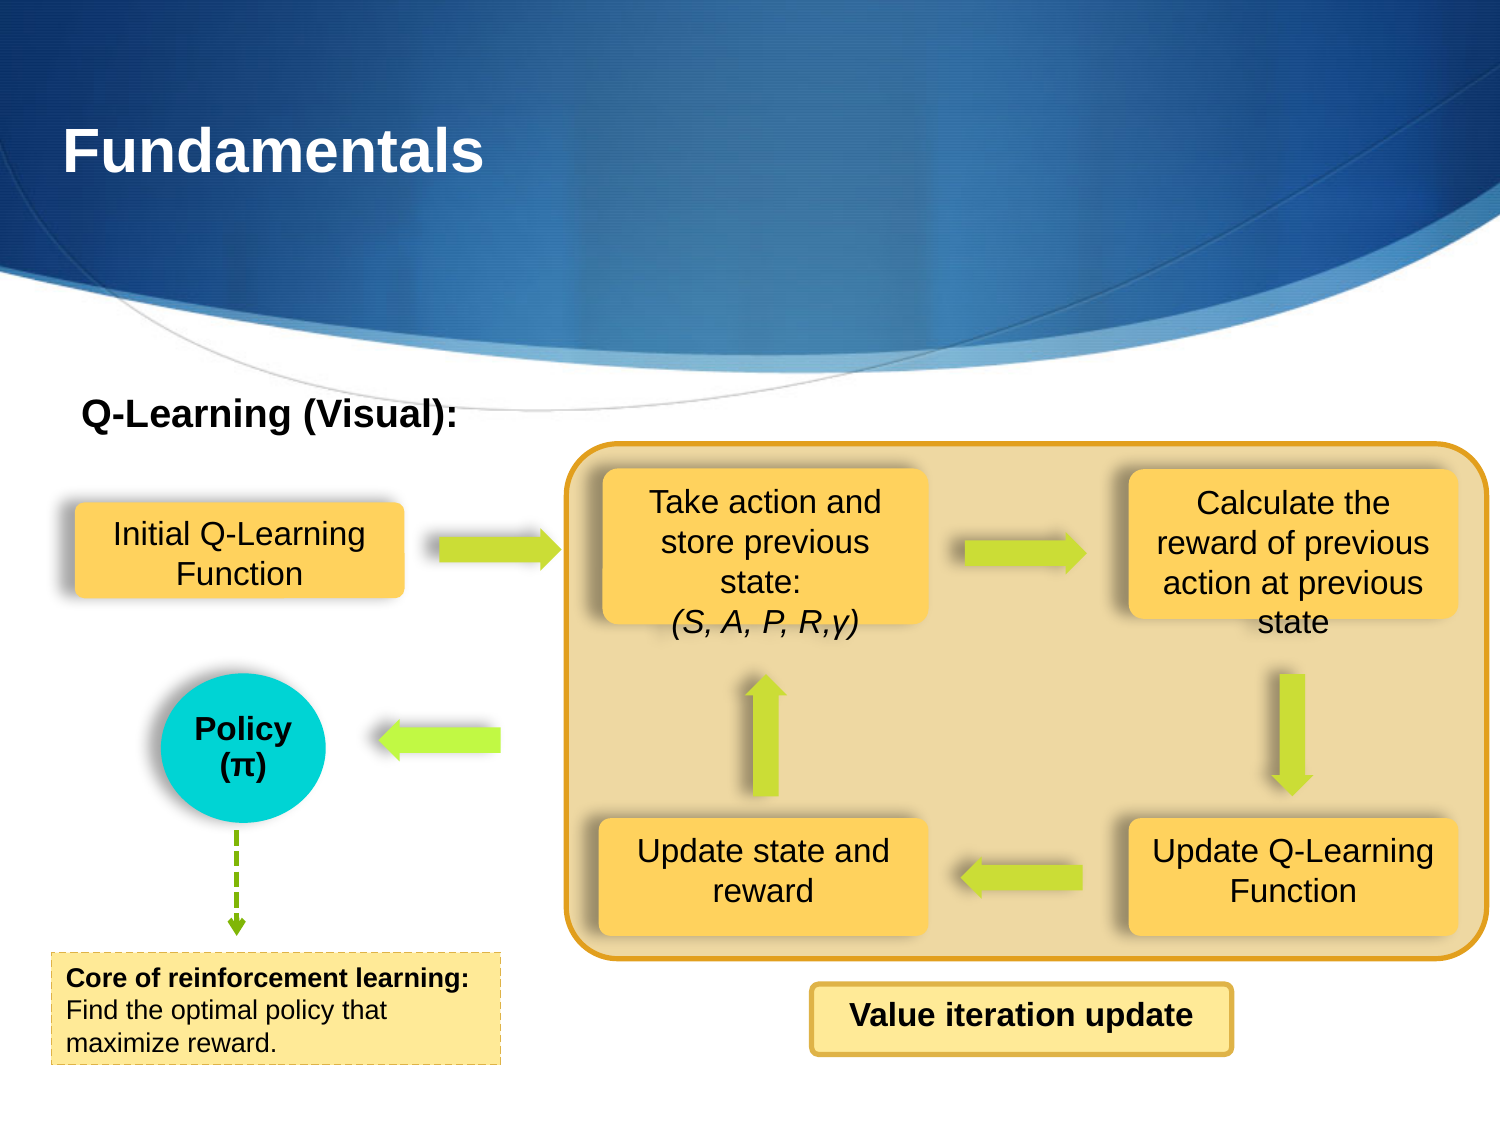

Fundamentals
Q-Learning (Visual):

Take action and store previous state:
(S, A, P, R,γ)
Calculate the reward of previous action at previous state
Initial Q-Learning Function

Policy (π)

Update state and reward
Update Q-Learning Function

Core of reinforcement learning:
Find the optimal policy that maximize reward.
Value iteration update